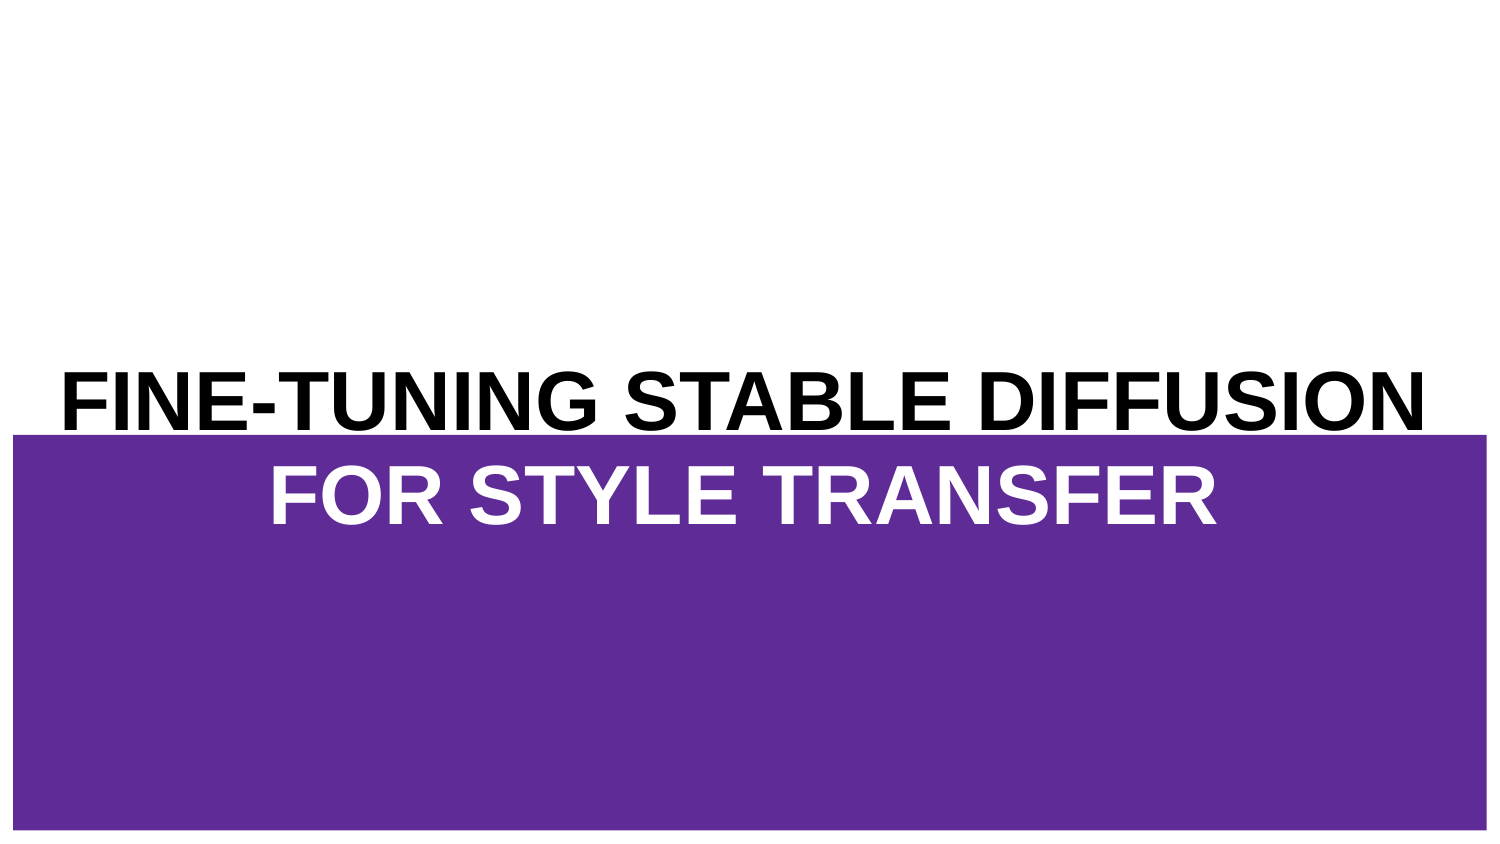

# FINE-TUNING STABLE DIFFUSION FOR STYLE TRANSFER